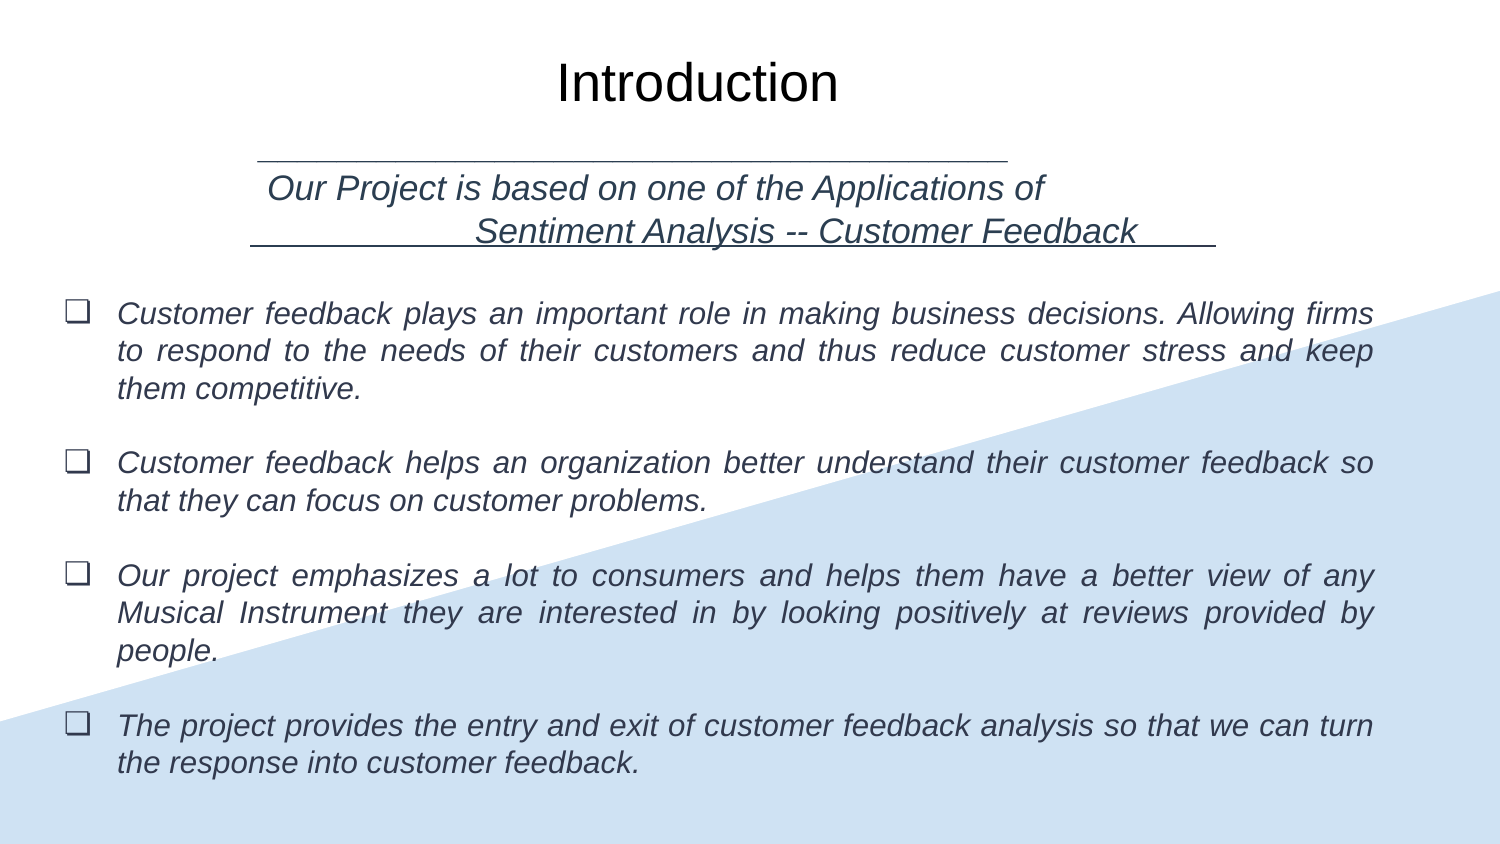

Introduction
       ______________________________________
Our Project is based on one of the Applications of
                             Sentiment Analysis -- Customer Feedback

Customer feedback plays an important role in making business decisions. Allowing firms to respond to the needs of their customers and thus reduce customer stress and keep them competitive.

Customer feedback helps an organization better understand their customer feedback so that they can focus on customer problems.

Our project emphasizes a lot to consumers and helps them have a better view of any Musical Instrument they are interested in by looking positively at reviews provided by people.

The project provides the entry and exit of customer feedback analysis so that we can turn the response into customer feedback.